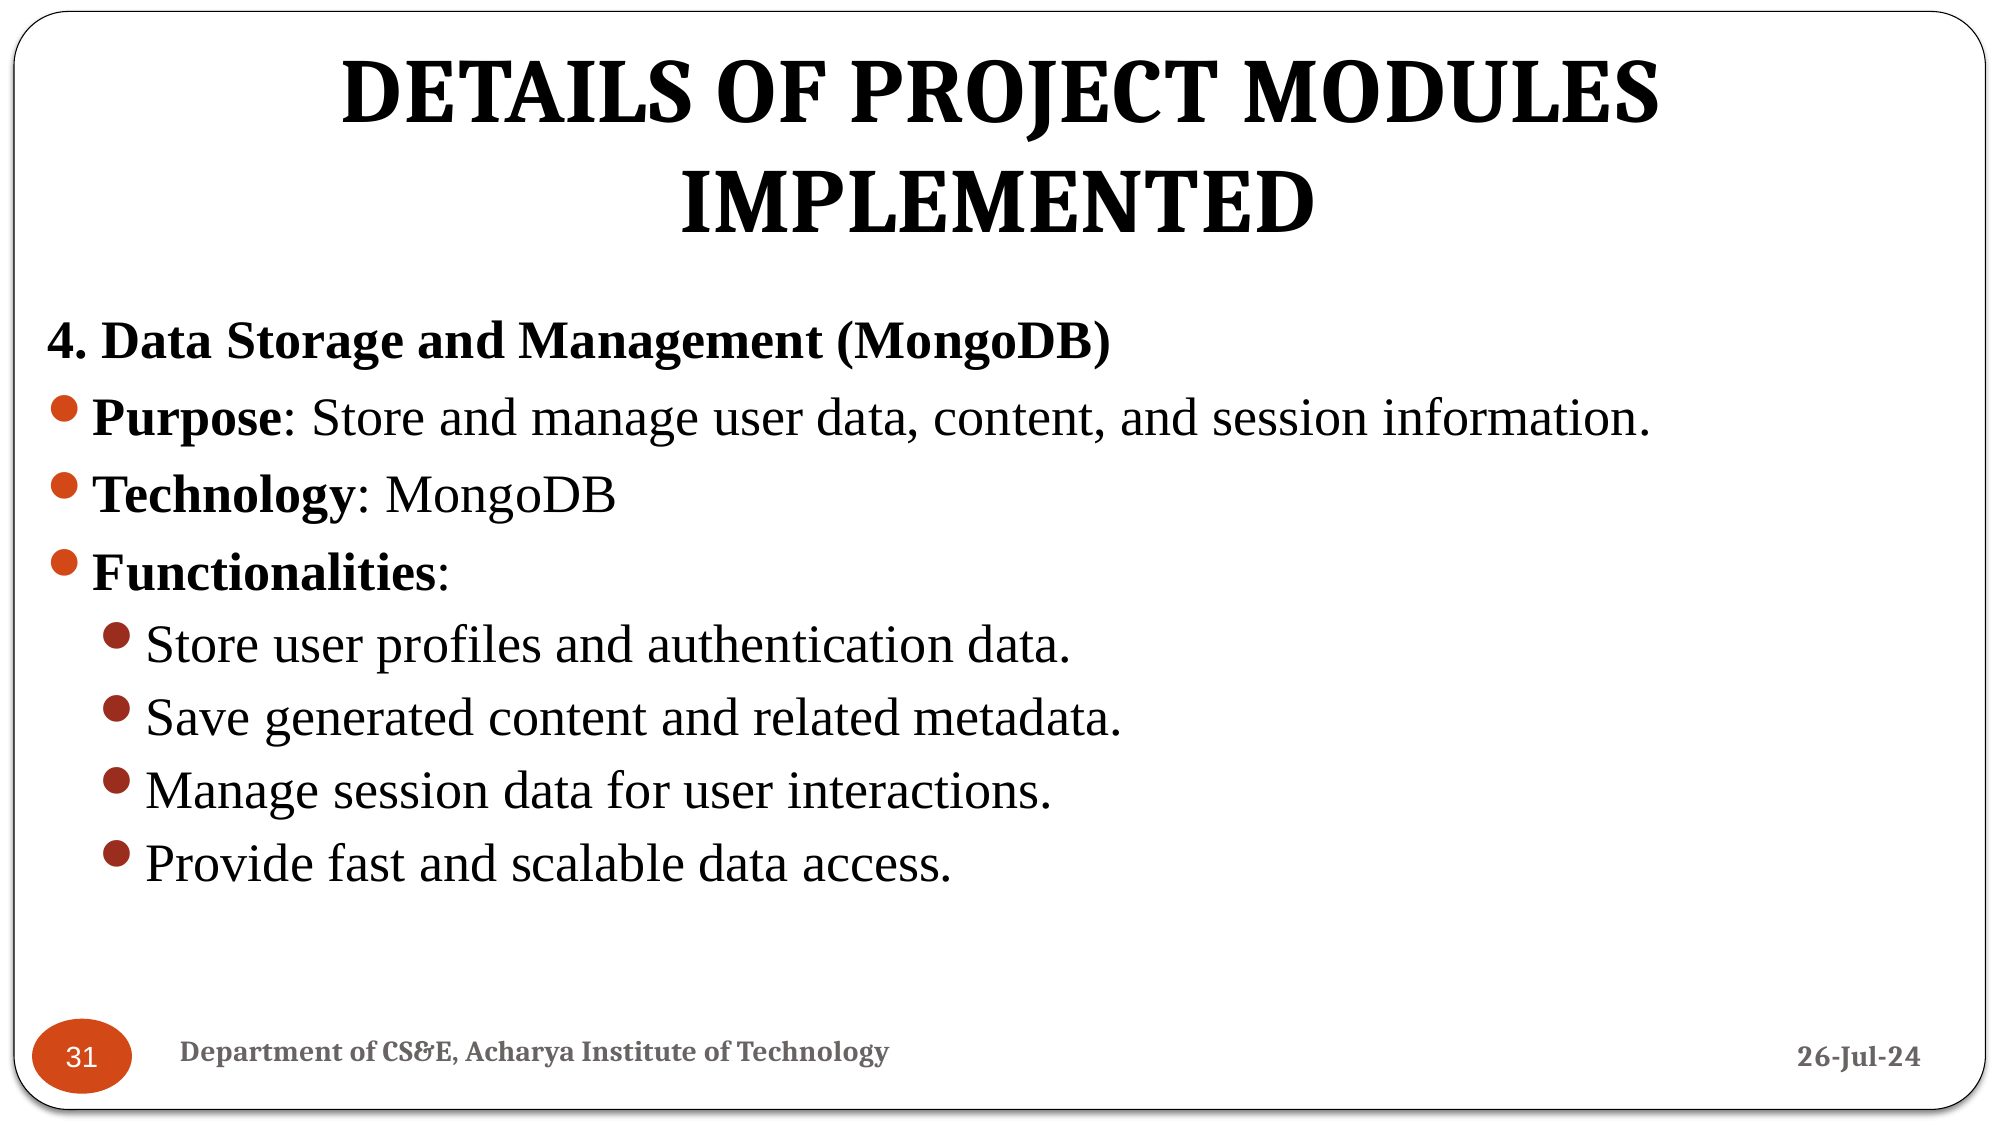

# DETAILS OF PROJECT MODULES IMPLEMENTED
4. Data Storage and Management (MongoDB)
Purpose: Store and manage user data, content, and session information.
Technology: MongoDB
Functionalities:
Store user profiles and authentication data.
Save generated content and related metadata.
Manage session data for user interactions.
Provide fast and scalable data access.

Department of CS&E, Acharya Institute of Technology
26-Jul-24
31